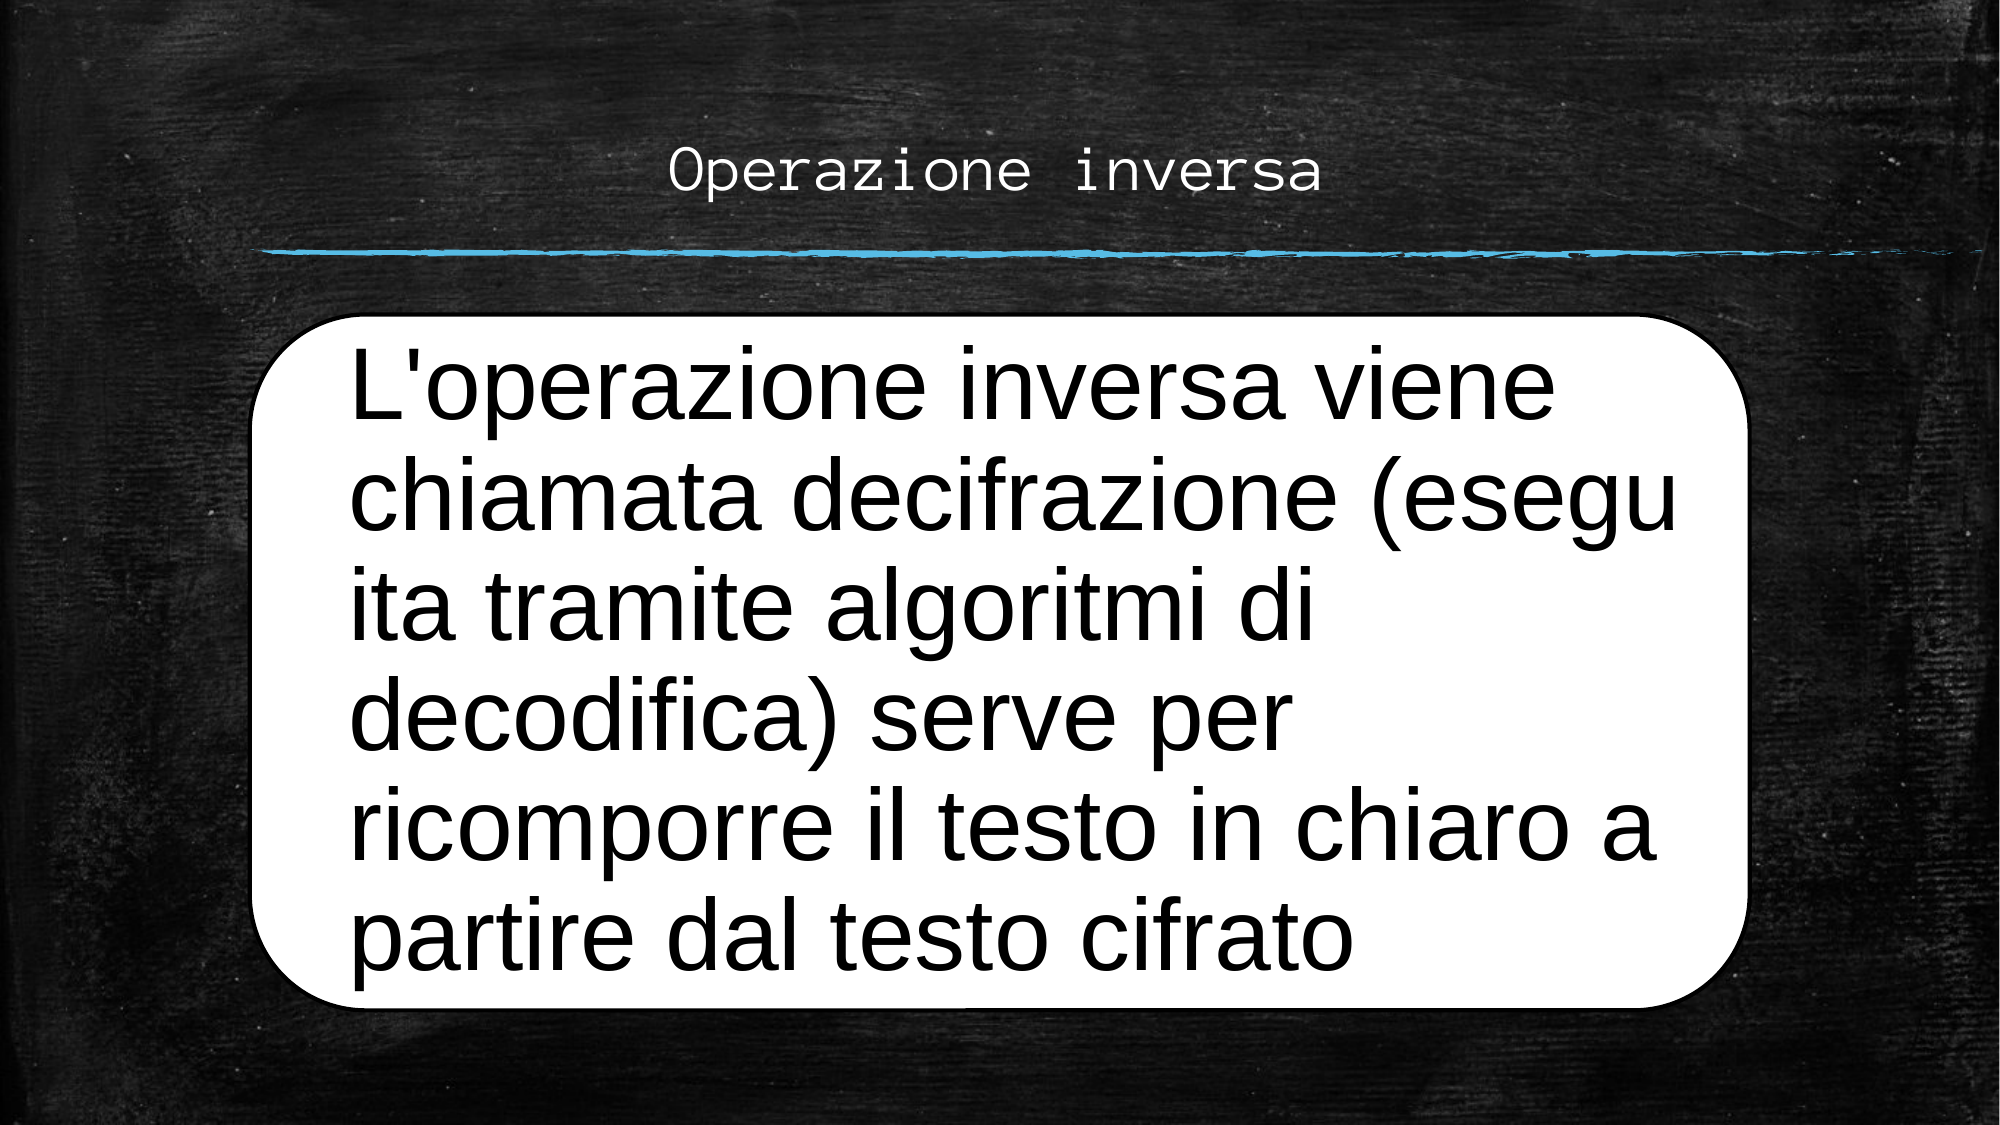

Operazione inversa
L'operazione inversa viene chiamata decifrazione (eseguita tramite algoritmi di decodifica) serve per ricomporre il testo in chiaro a partire dal testo cifrato